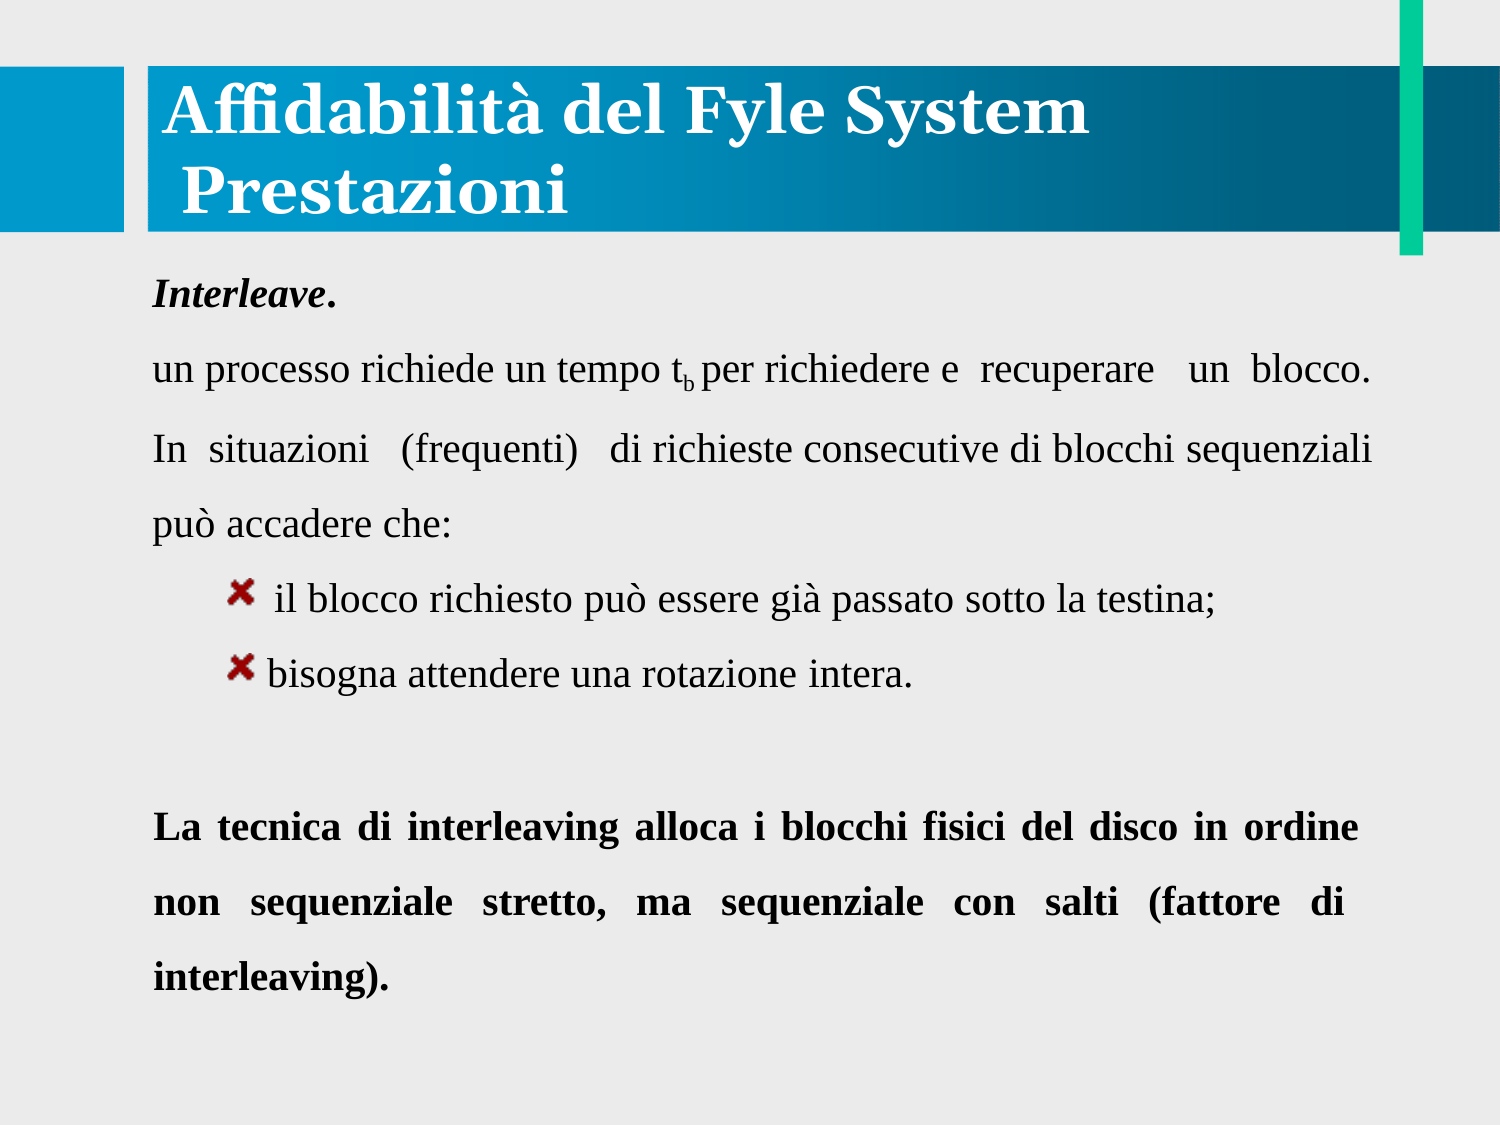

# Affidabilità del Fyle System  Prestazioni

Interleave.
un processo richiede un tempo tb per richiedere e  recuperare   un  blocco.
In  situazioni   (frequenti)   di richieste consecutive di blocchi sequenziali
può accadere che:
il blocco richiesto può essere già passato sotto la testina;
bisogna attendere una rotazione intera.

La tecnica di interleaving alloca i blocchi fisici del disco in ordine  non sequenziale stretto, ma sequenziale con salti (fattore di  interleaving).